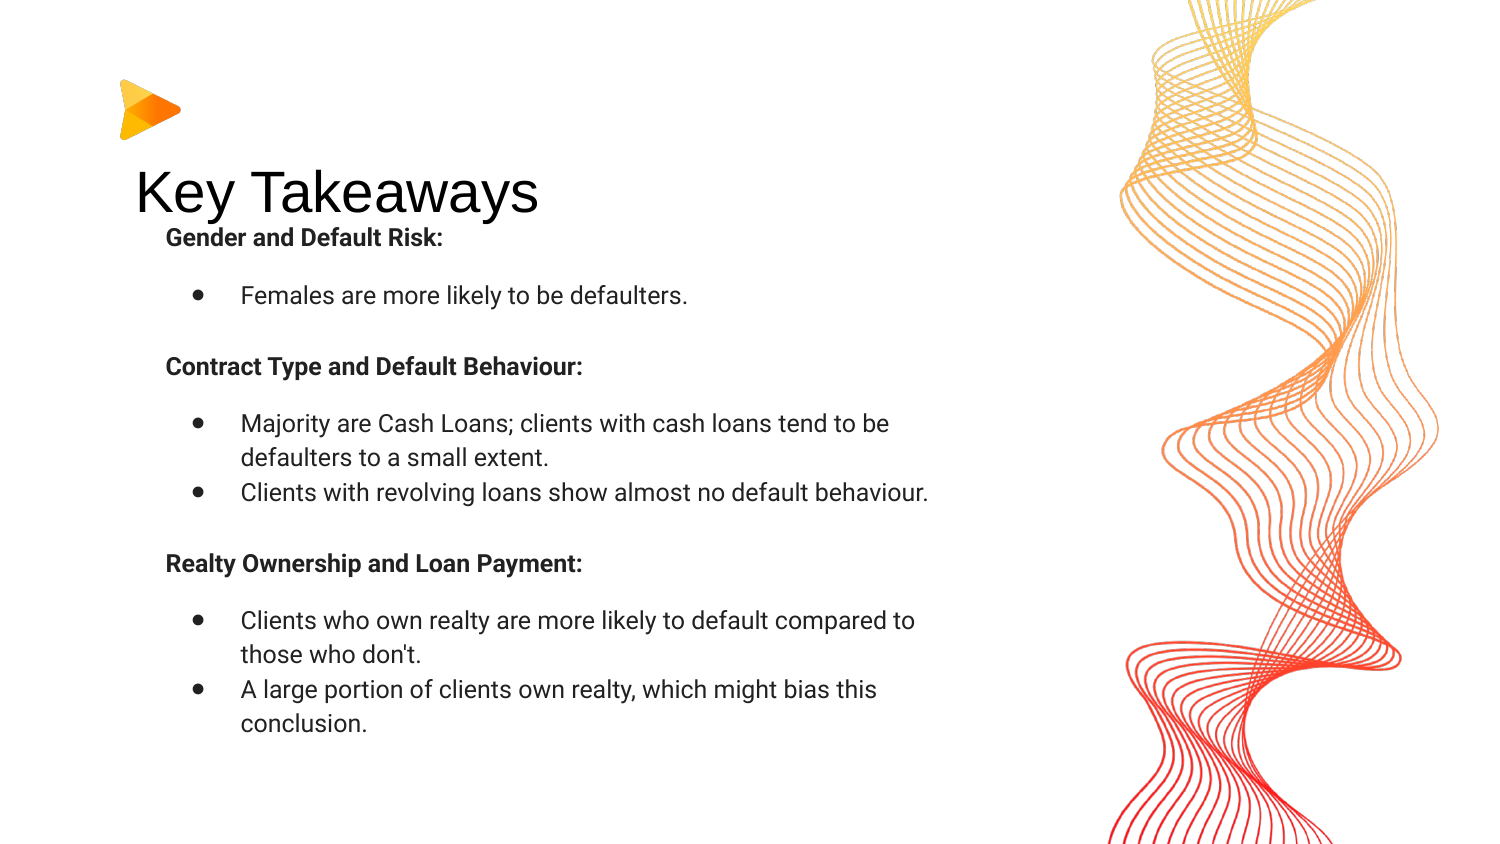

# Key Takeaways
Gender and Default Risk:
Females are more likely to be defaulters.
Contract Type and Default Behaviour:
Majority are Cash Loans; clients with cash loans tend to be defaulters to a small extent.
Clients with revolving loans show almost no default behaviour.
Realty Ownership and Loan Payment:
Clients who own realty are more likely to default compared to those who don't.
A large portion of clients own realty, which might bias this conclusion.